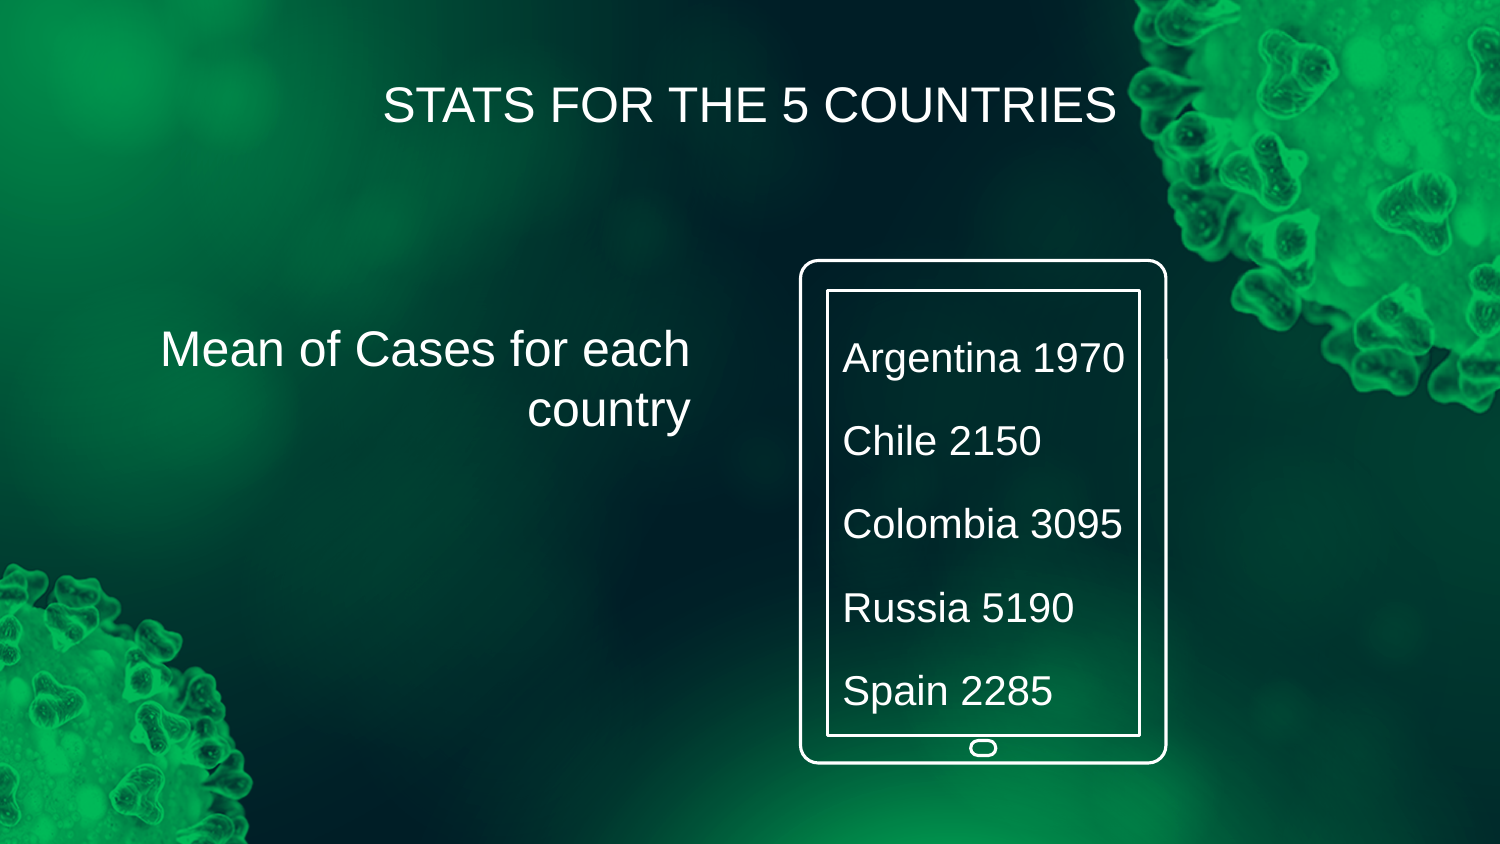

STATS FOR THE 5 COUNTRIES

Argentina 1970
Chile 2150
Colombia 3095
Russia 5190
Spain 2285
# Mean of Cases for each country